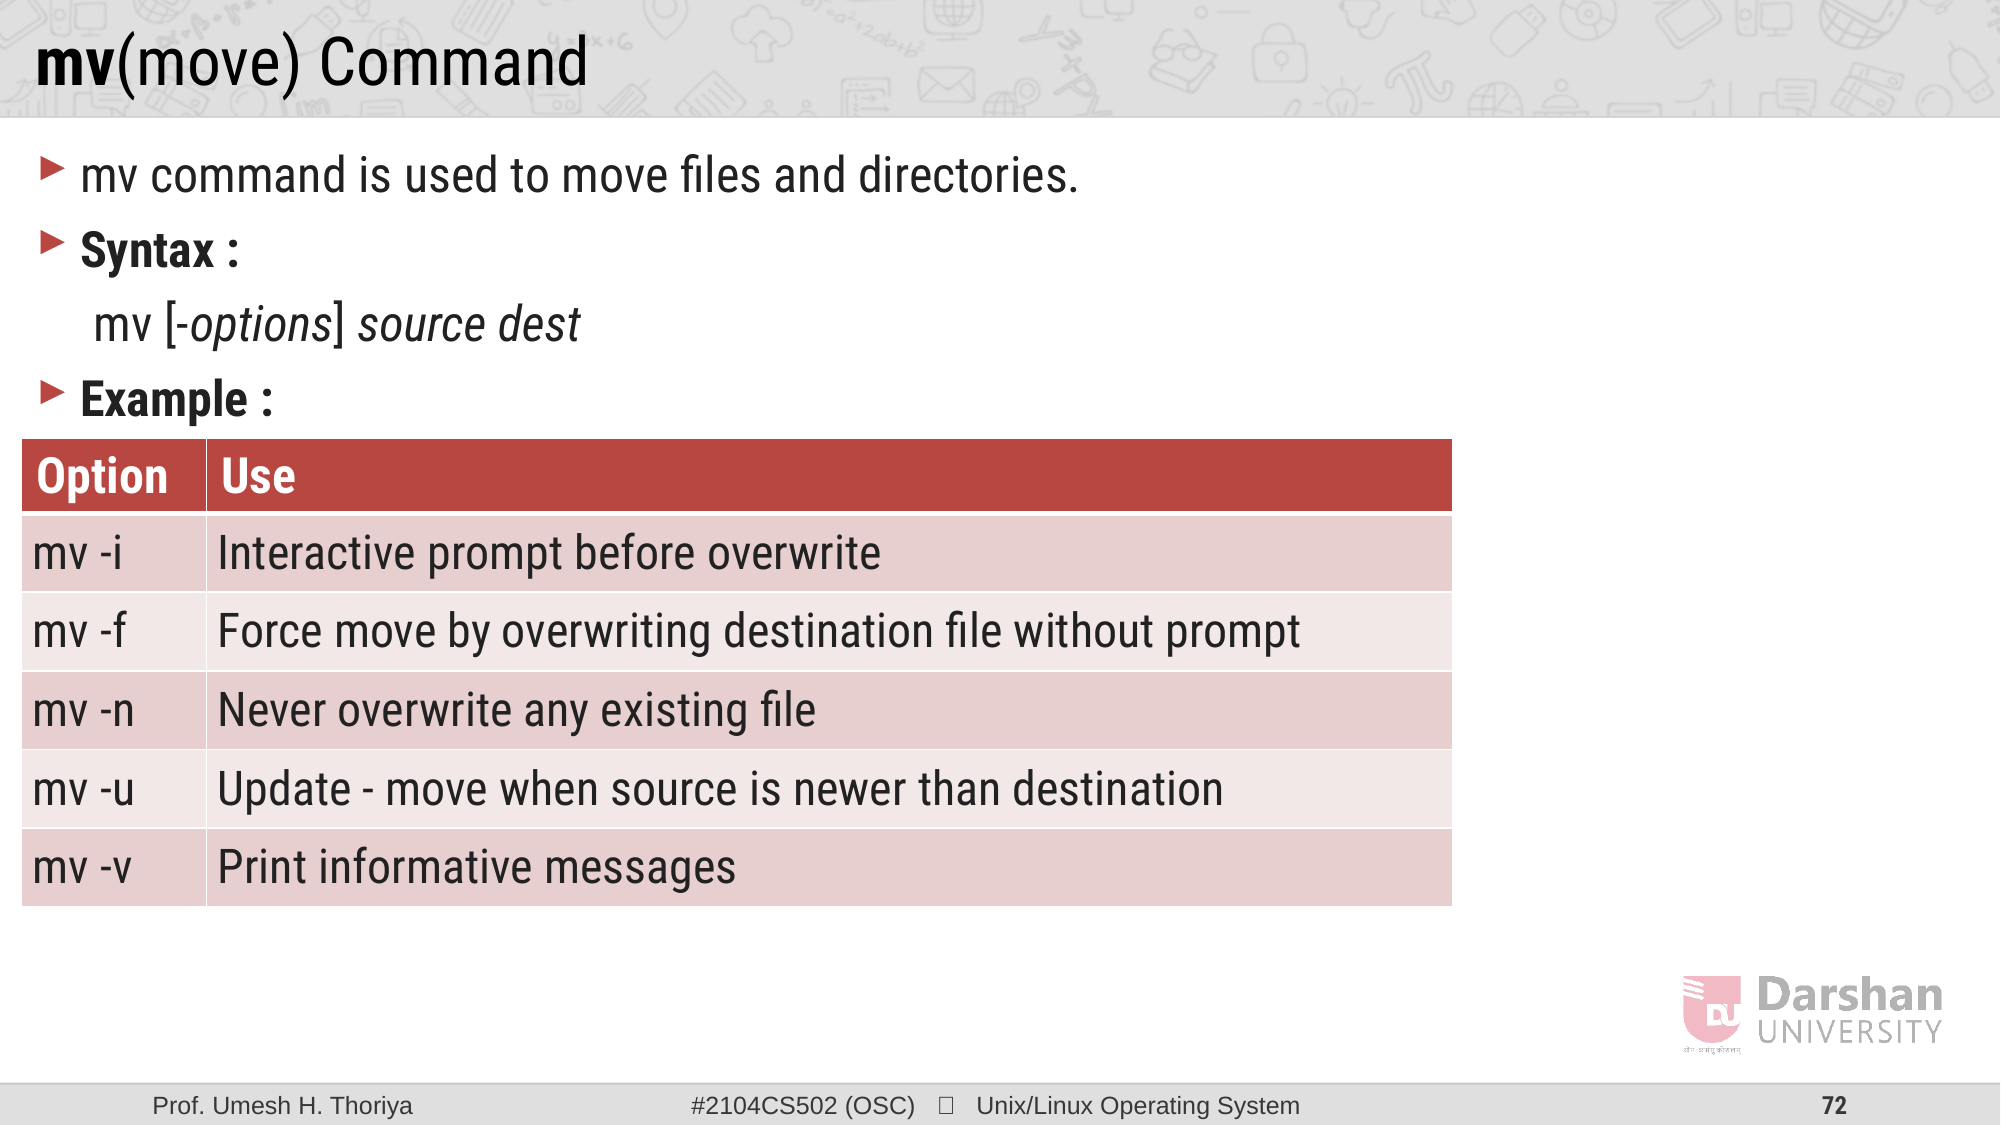

# mv(move) Command
mv command is used to move files and directories.
Syntax :
     mv [-options] source dest
Example :

| Option | Use |
| --- | --- |
| mv -i | Interactive prompt before overwrite |
| mv -f | Force move by overwriting destination file without prompt |
| mv -n | Never overwrite any existing file |
| mv -u | Update - move when source is newer than destination |
| mv -v | Print informative messages |